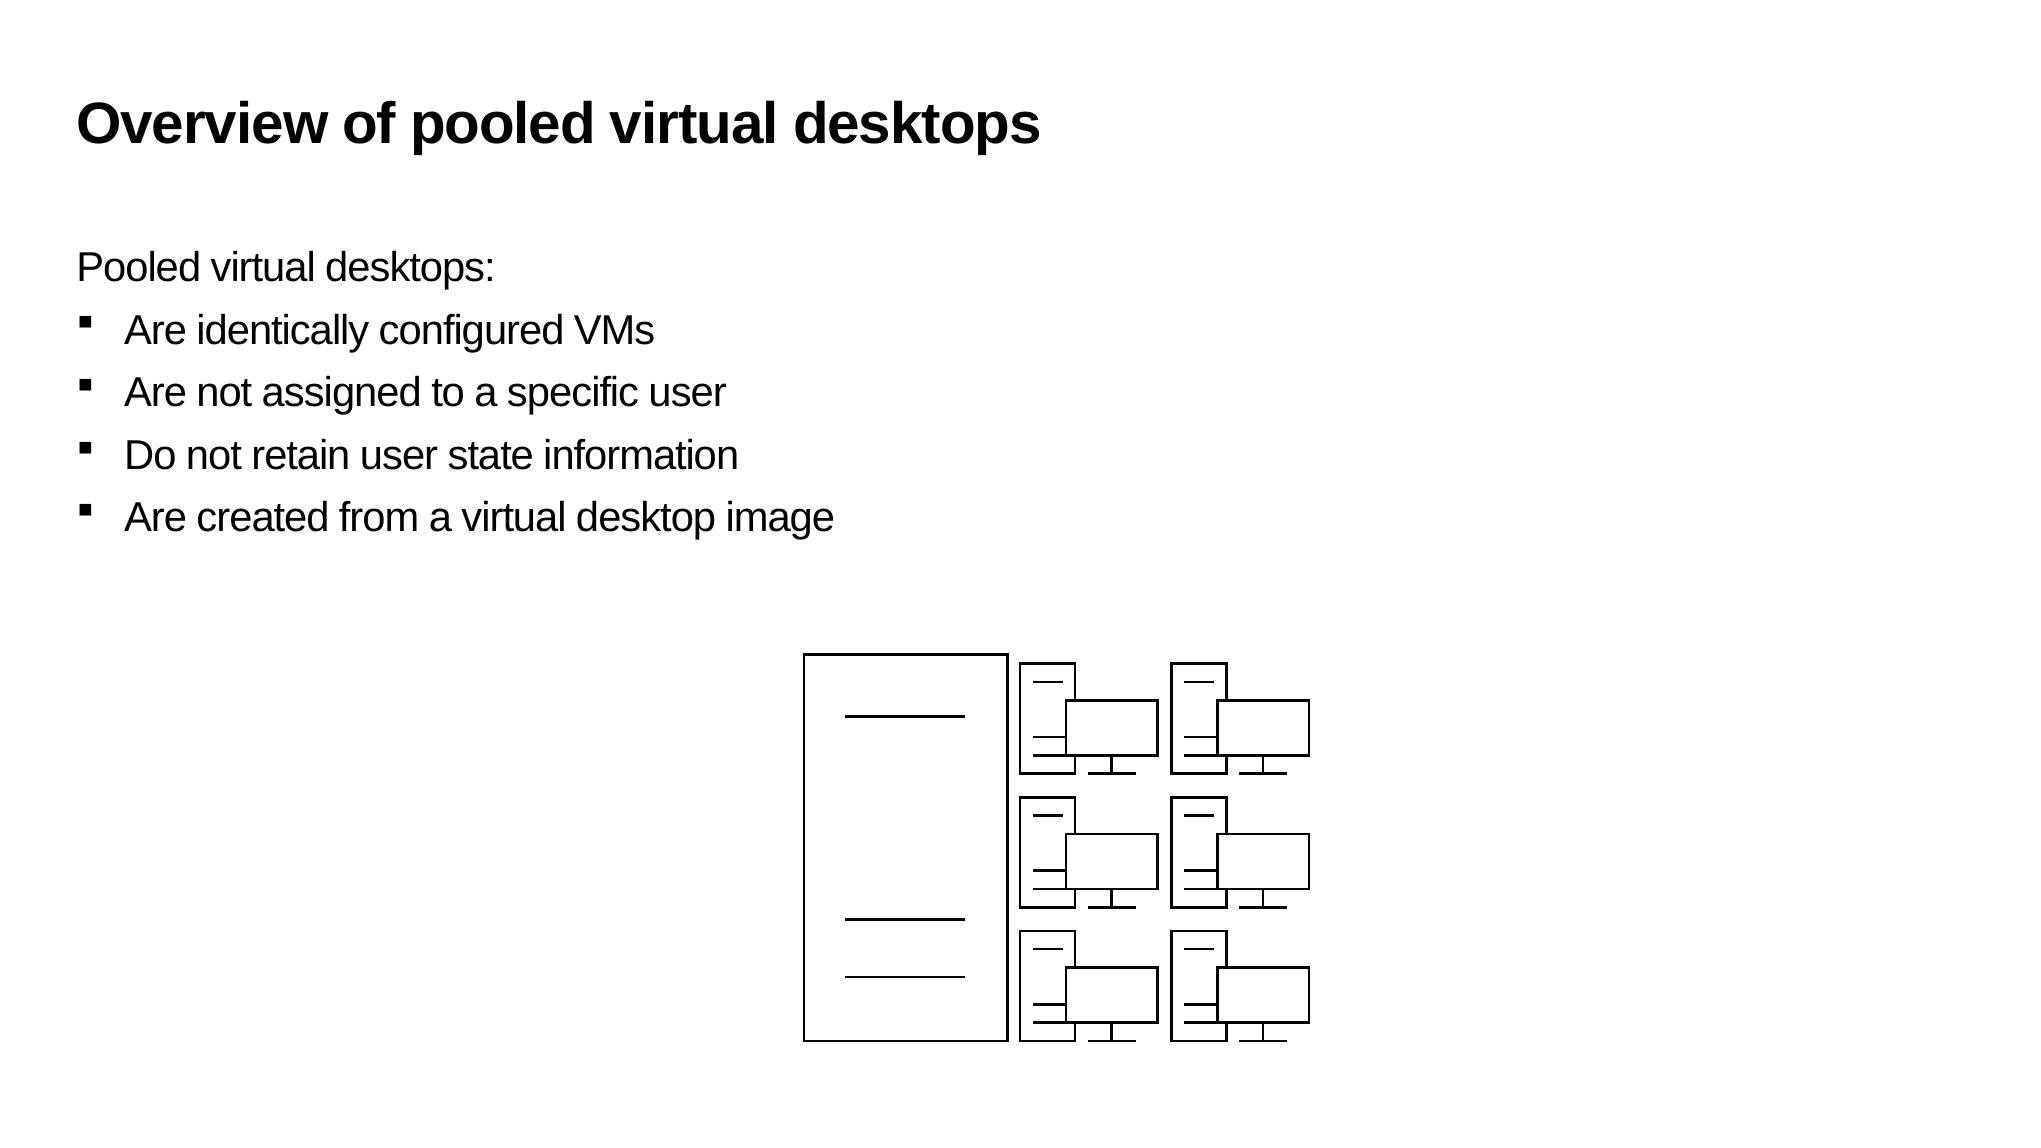

# Overview of pooled virtual desktops
Pooled virtual desktops:
Are identically configured VMs
Are not assigned to a specific user
Do not retain user state information
Are created from a virtual desktop image